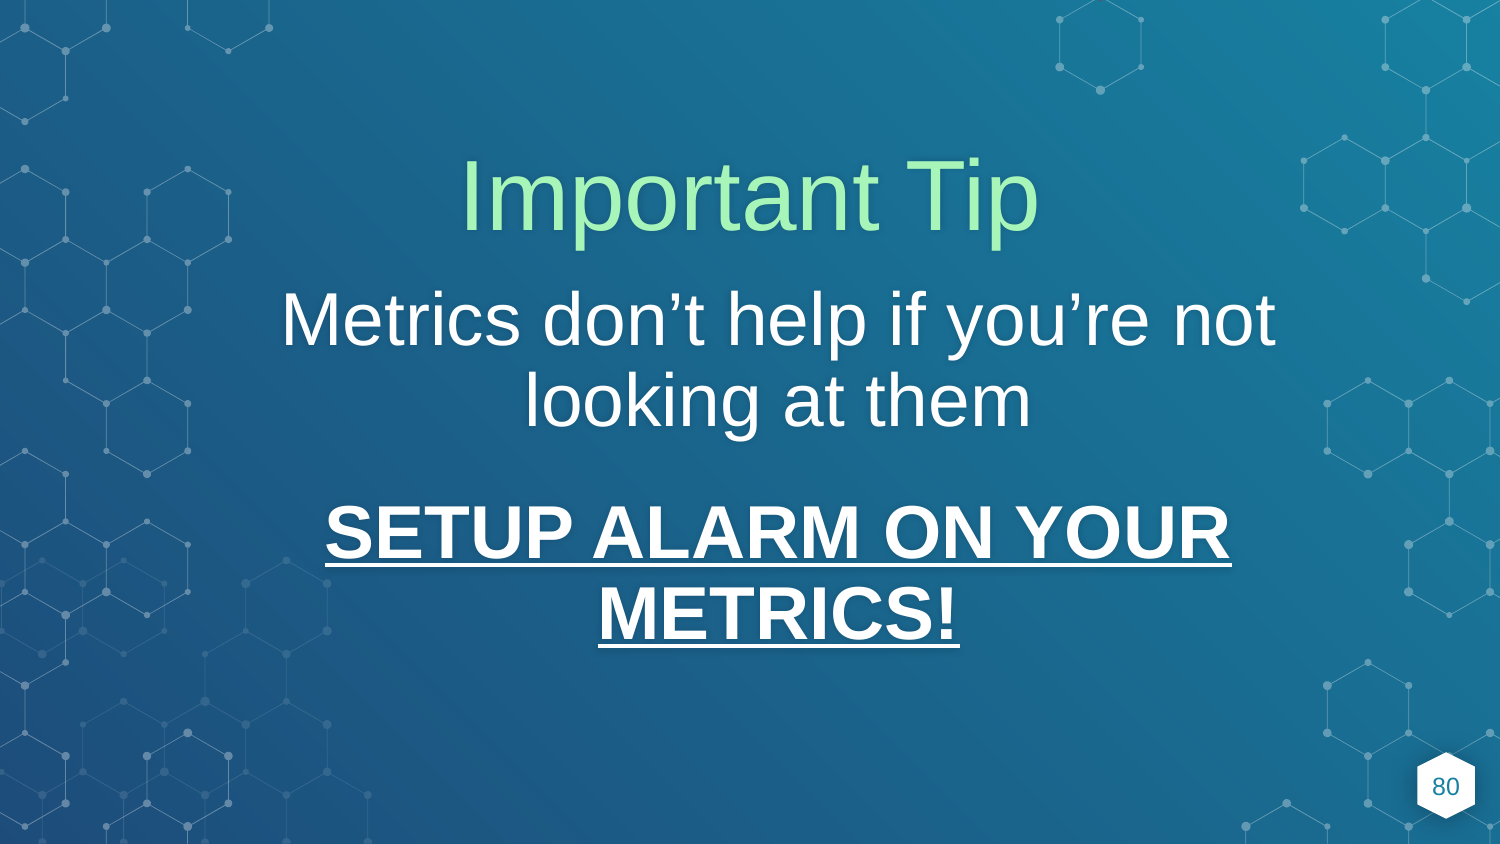

Important Tip
Metrics don’t help if you’re not looking at them
SETUP ALARM ON YOUR METRICS!
80